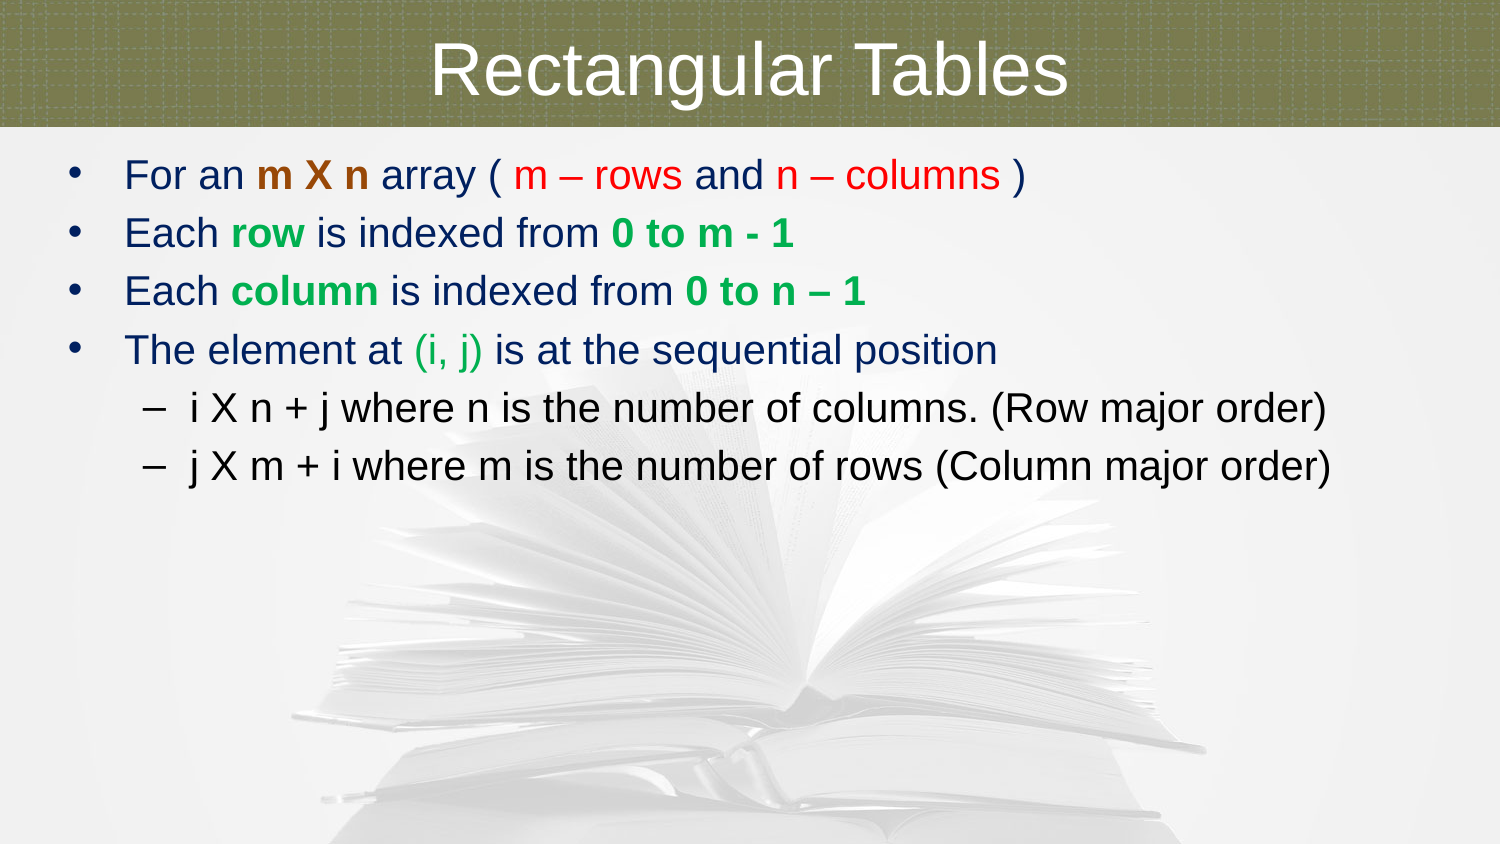

Rectangular Tables
For an m X n array ( m – rows and n – columns )
Each row is indexed from 0 to m - 1
Each column is indexed from 0 to n – 1
The element at (i, j) is at the sequential position
i X n + j where n is the number of columns. (Row major order)
j X m + i where m is the number of rows (Column major order)